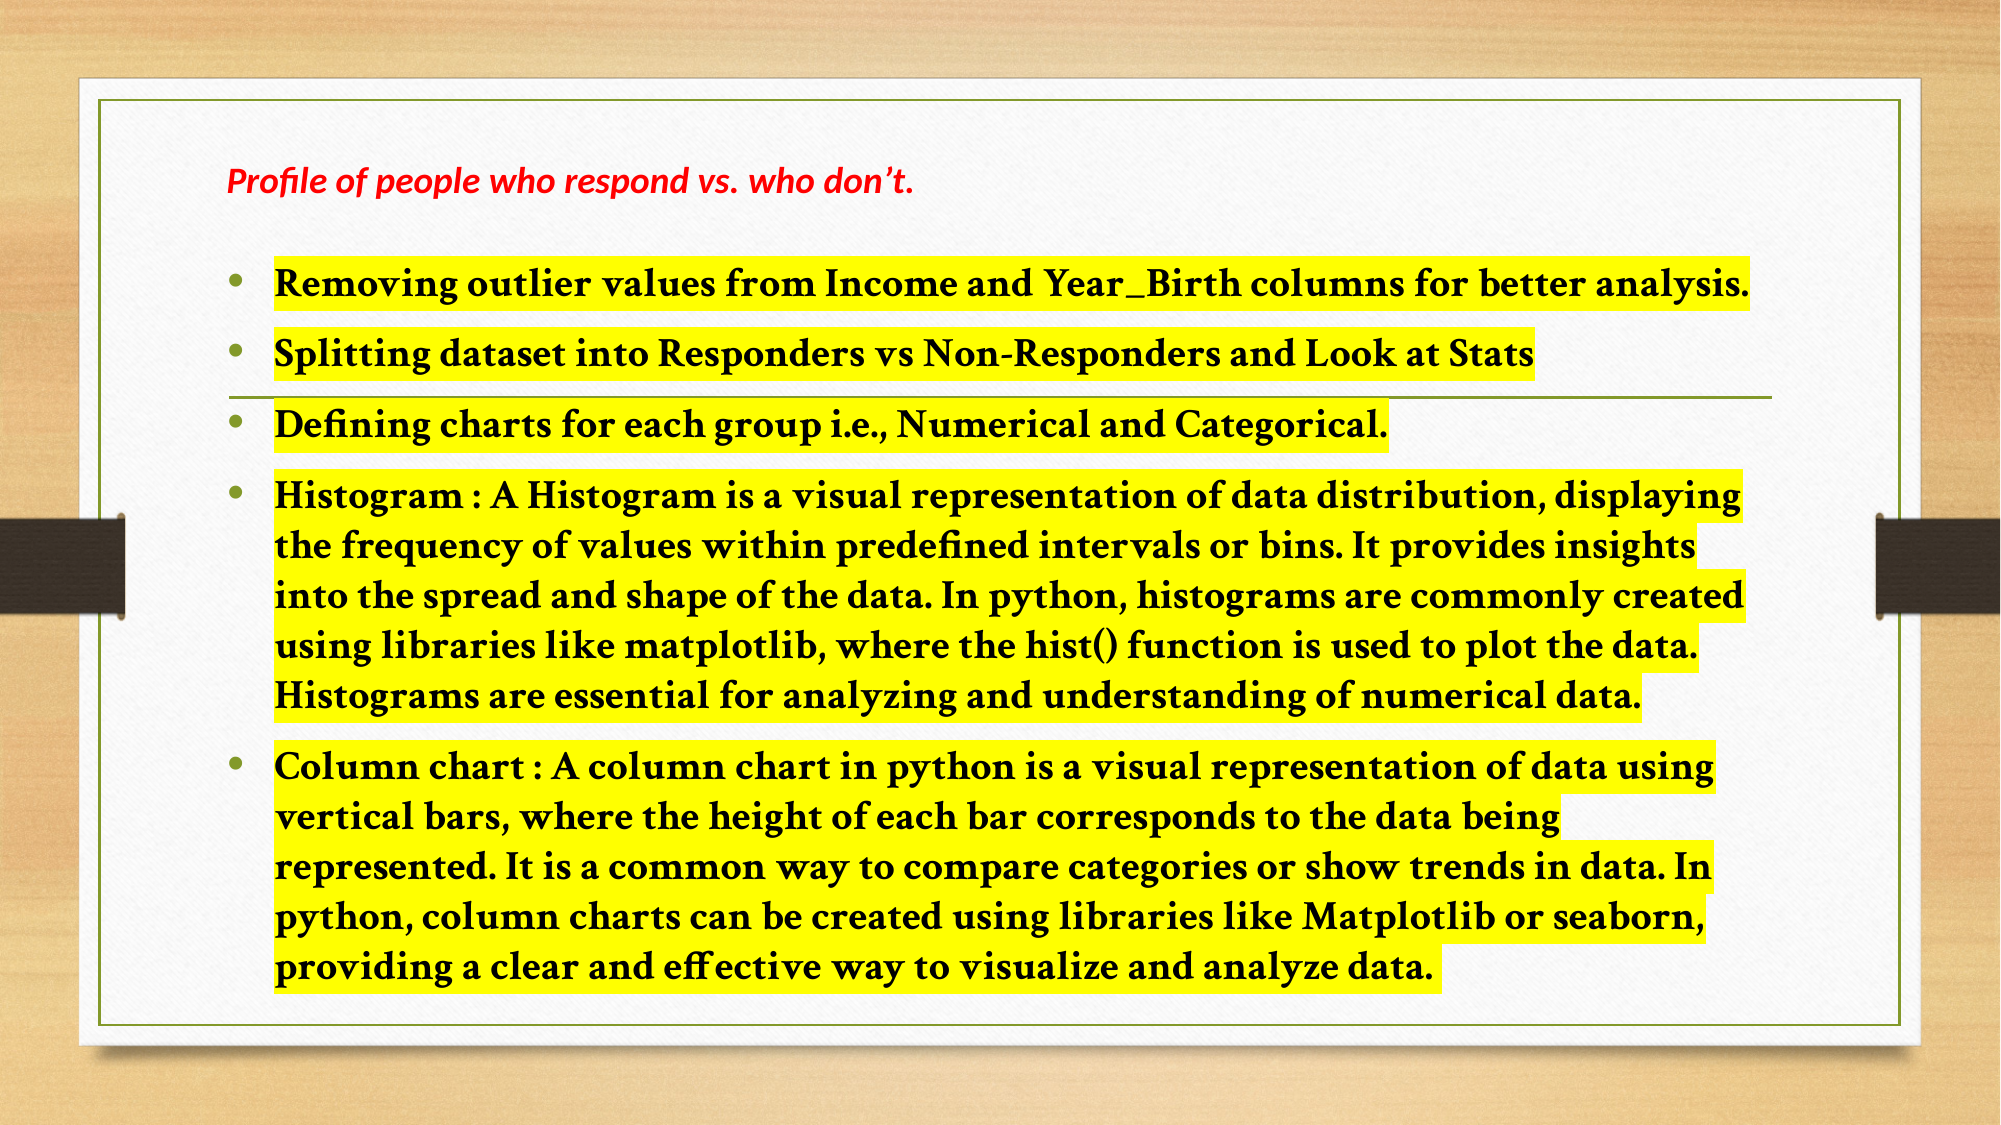

# Profile of people who respond vs. who don’t.
Removing outlier values from Income and Year_Birth columns for better analysis.
Splitting dataset into Responders vs Non-Responders and Look at Stats
Defining charts for each group i.e., Numerical and Categorical.
Histogram : A Histogram is a visual representation of data distribution, displaying the frequency of values within predefined intervals or bins. It provides insights into the spread and shape of the data. In python, histograms are commonly created using libraries like matplotlib, where the hist() function is used to plot the data. Histograms are essential for analyzing and understanding of numerical data.
Column chart : A column chart in python is a visual representation of data using vertical bars, where the height of each bar corresponds to the data being represented. It is a common way to compare categories or show trends in data. In python, column charts can be created using libraries like Matplotlib or seaborn, providing a clear and effective way to visualize and analyze data.